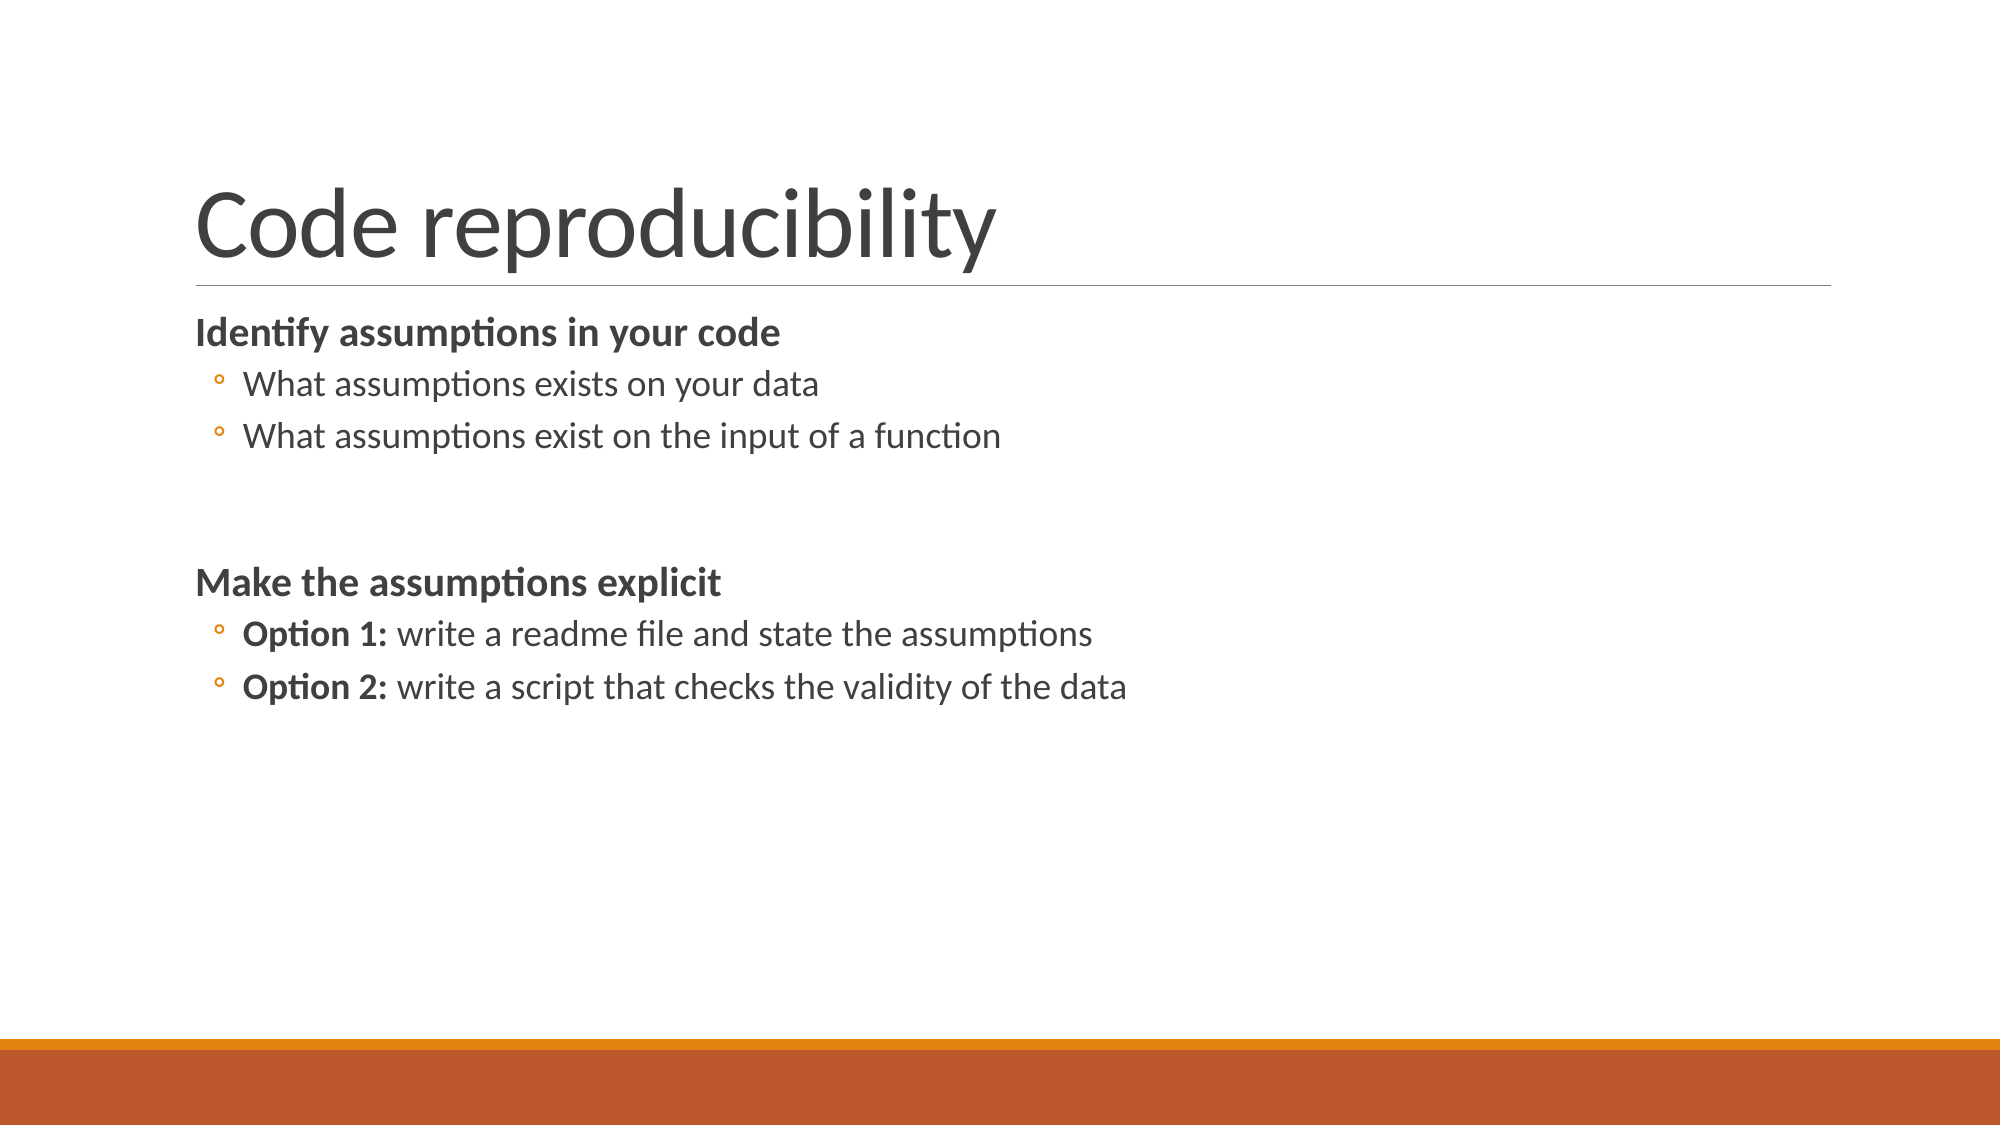

# Code reproducibility
Identify assumptions in your code
What assumptions exists on your data
What assumptions exist on the input of a function

Make the assumptions explicit
Option 1: write a readme file and state the assumptions
Option 2: write a script that checks the validity of the data